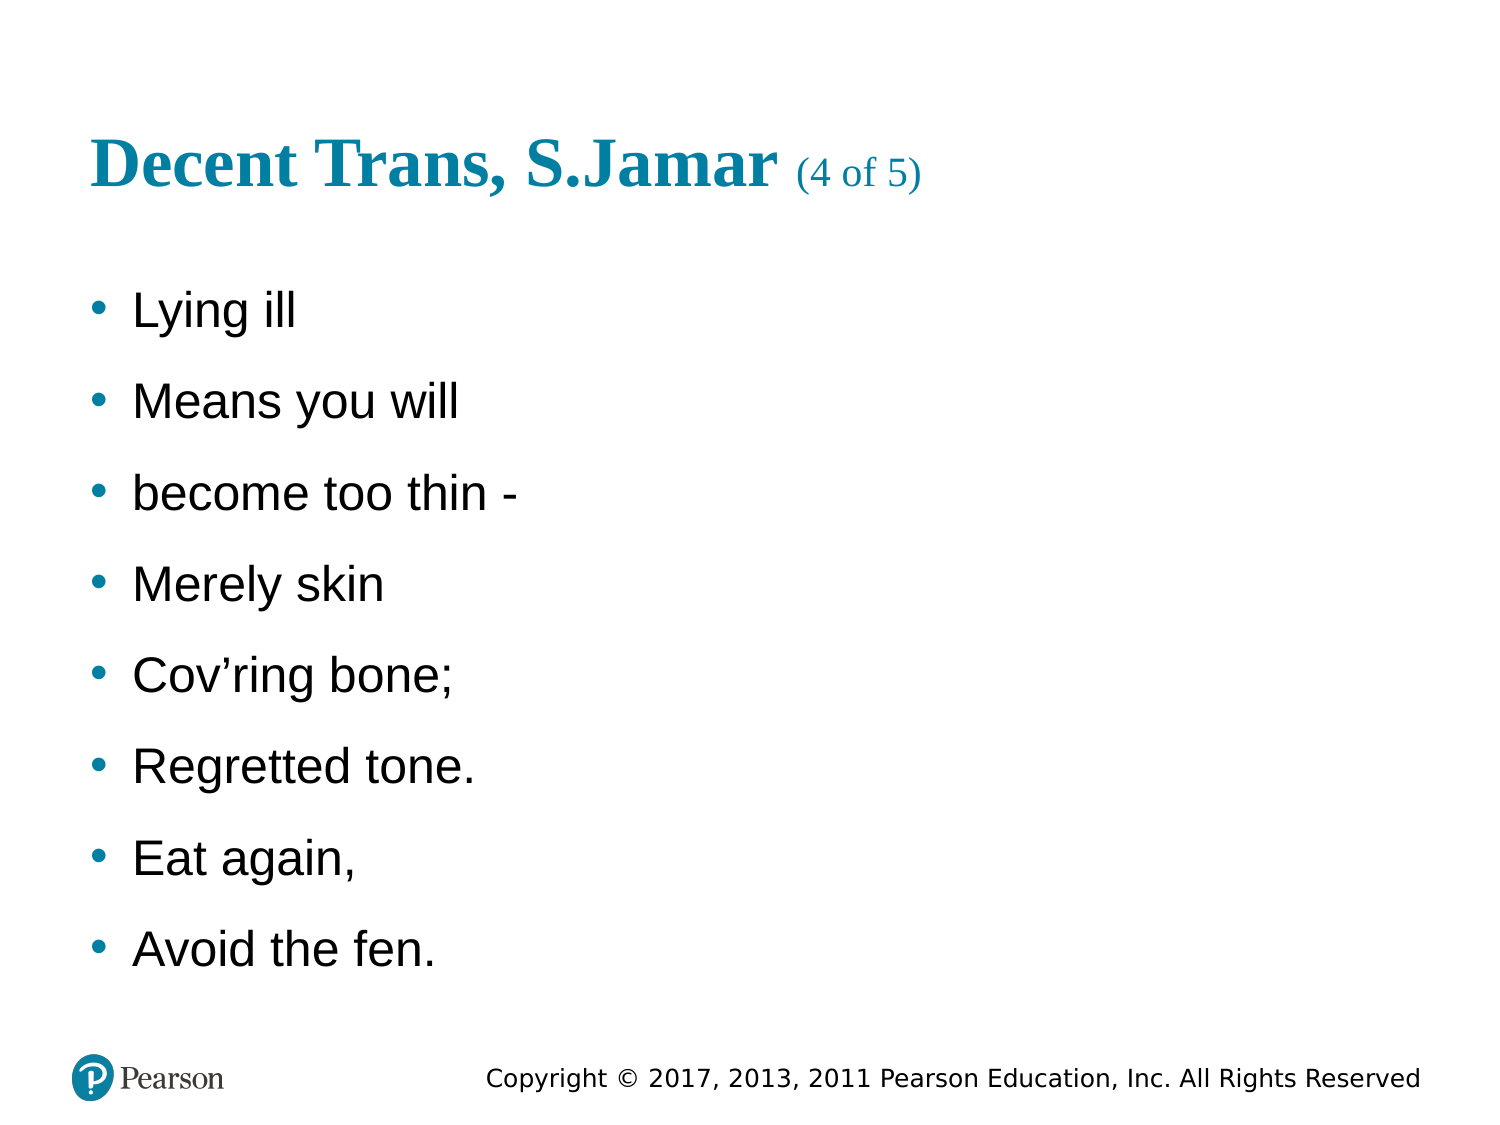

# Decent Trans, S.Jamar (4 of 5)
Lying ill
Means you will
become too thin -
Merely skin
Cov’ring bone;
Regretted tone.
Eat again,
Avoid the fen.